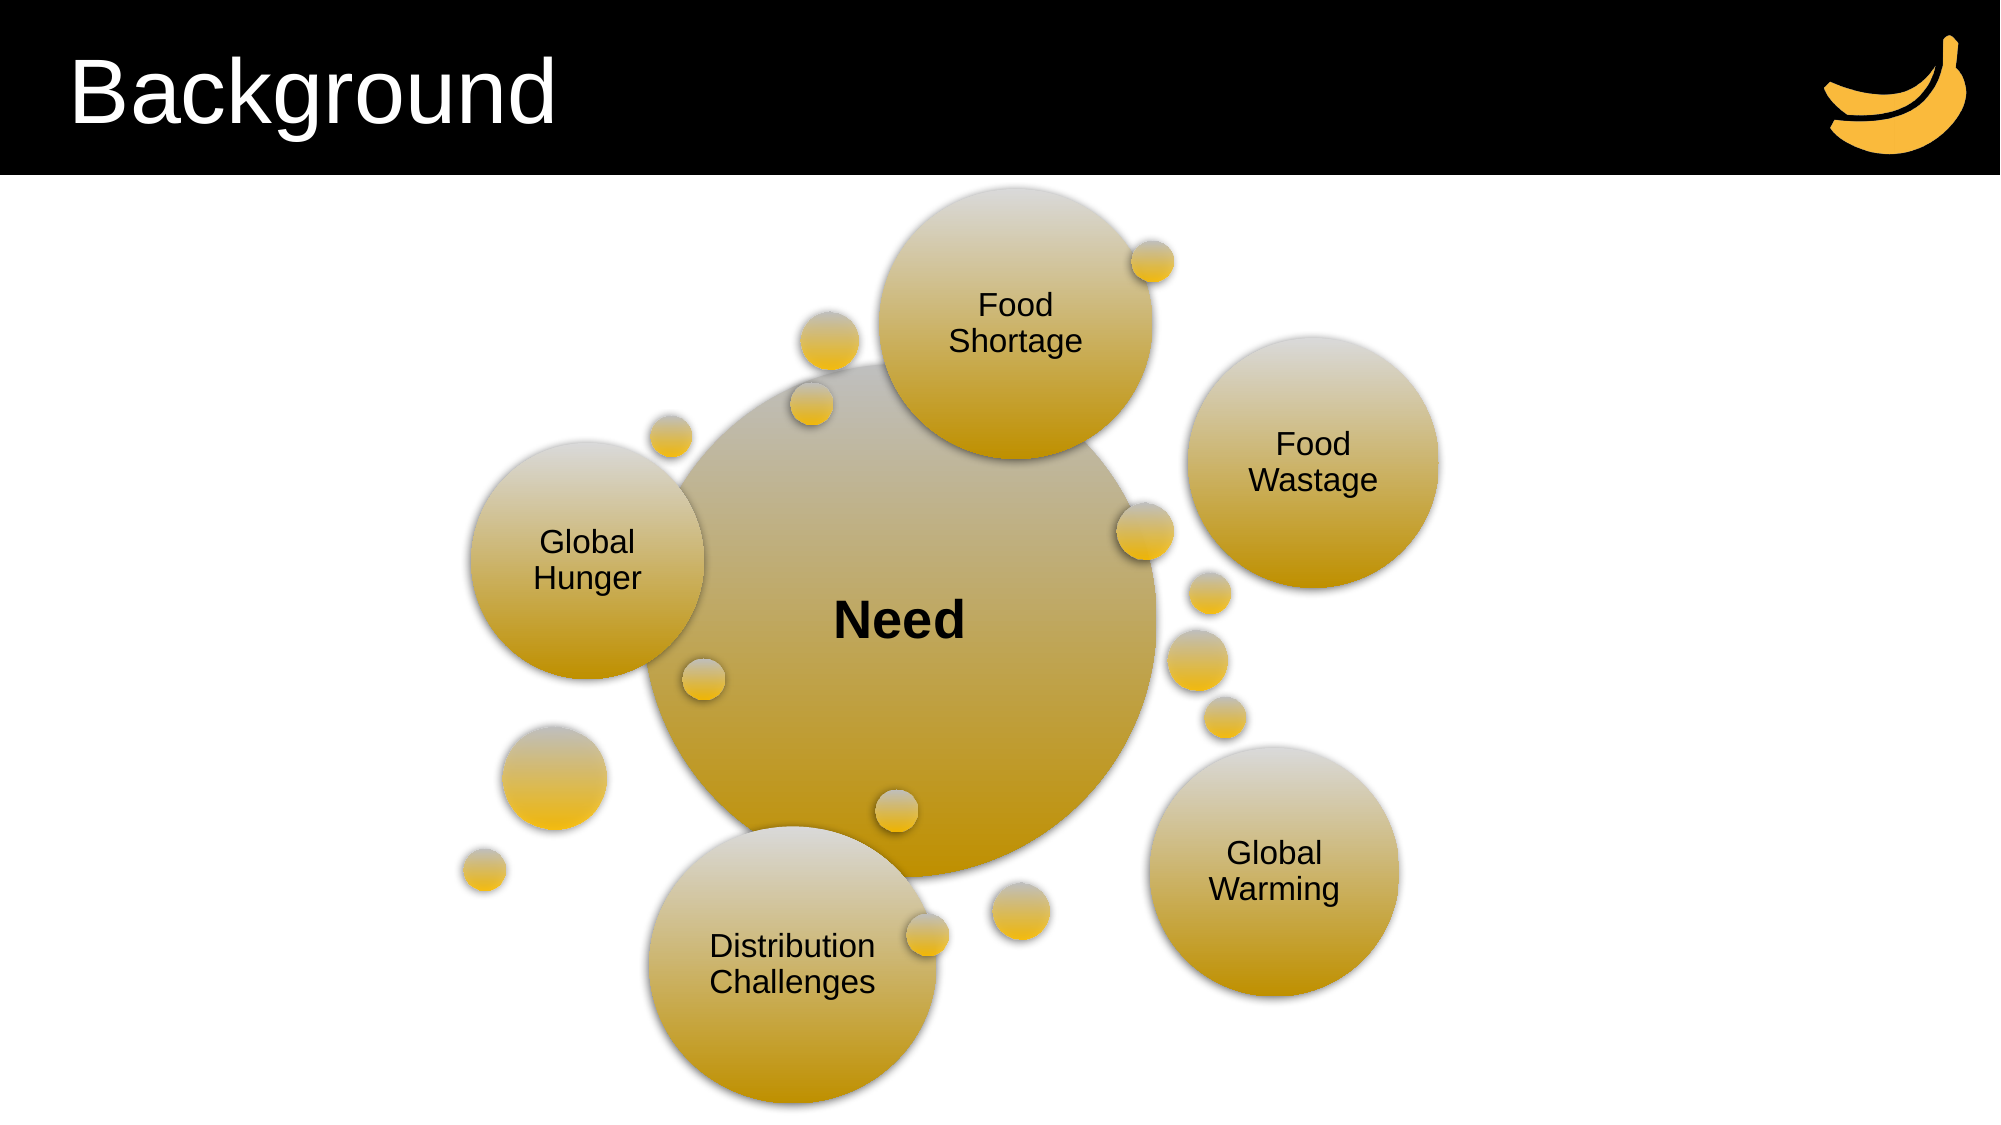

Background
Need
Global Hunger
Food Wastage
Global Warming
Distribution Challenges
Food Shortage